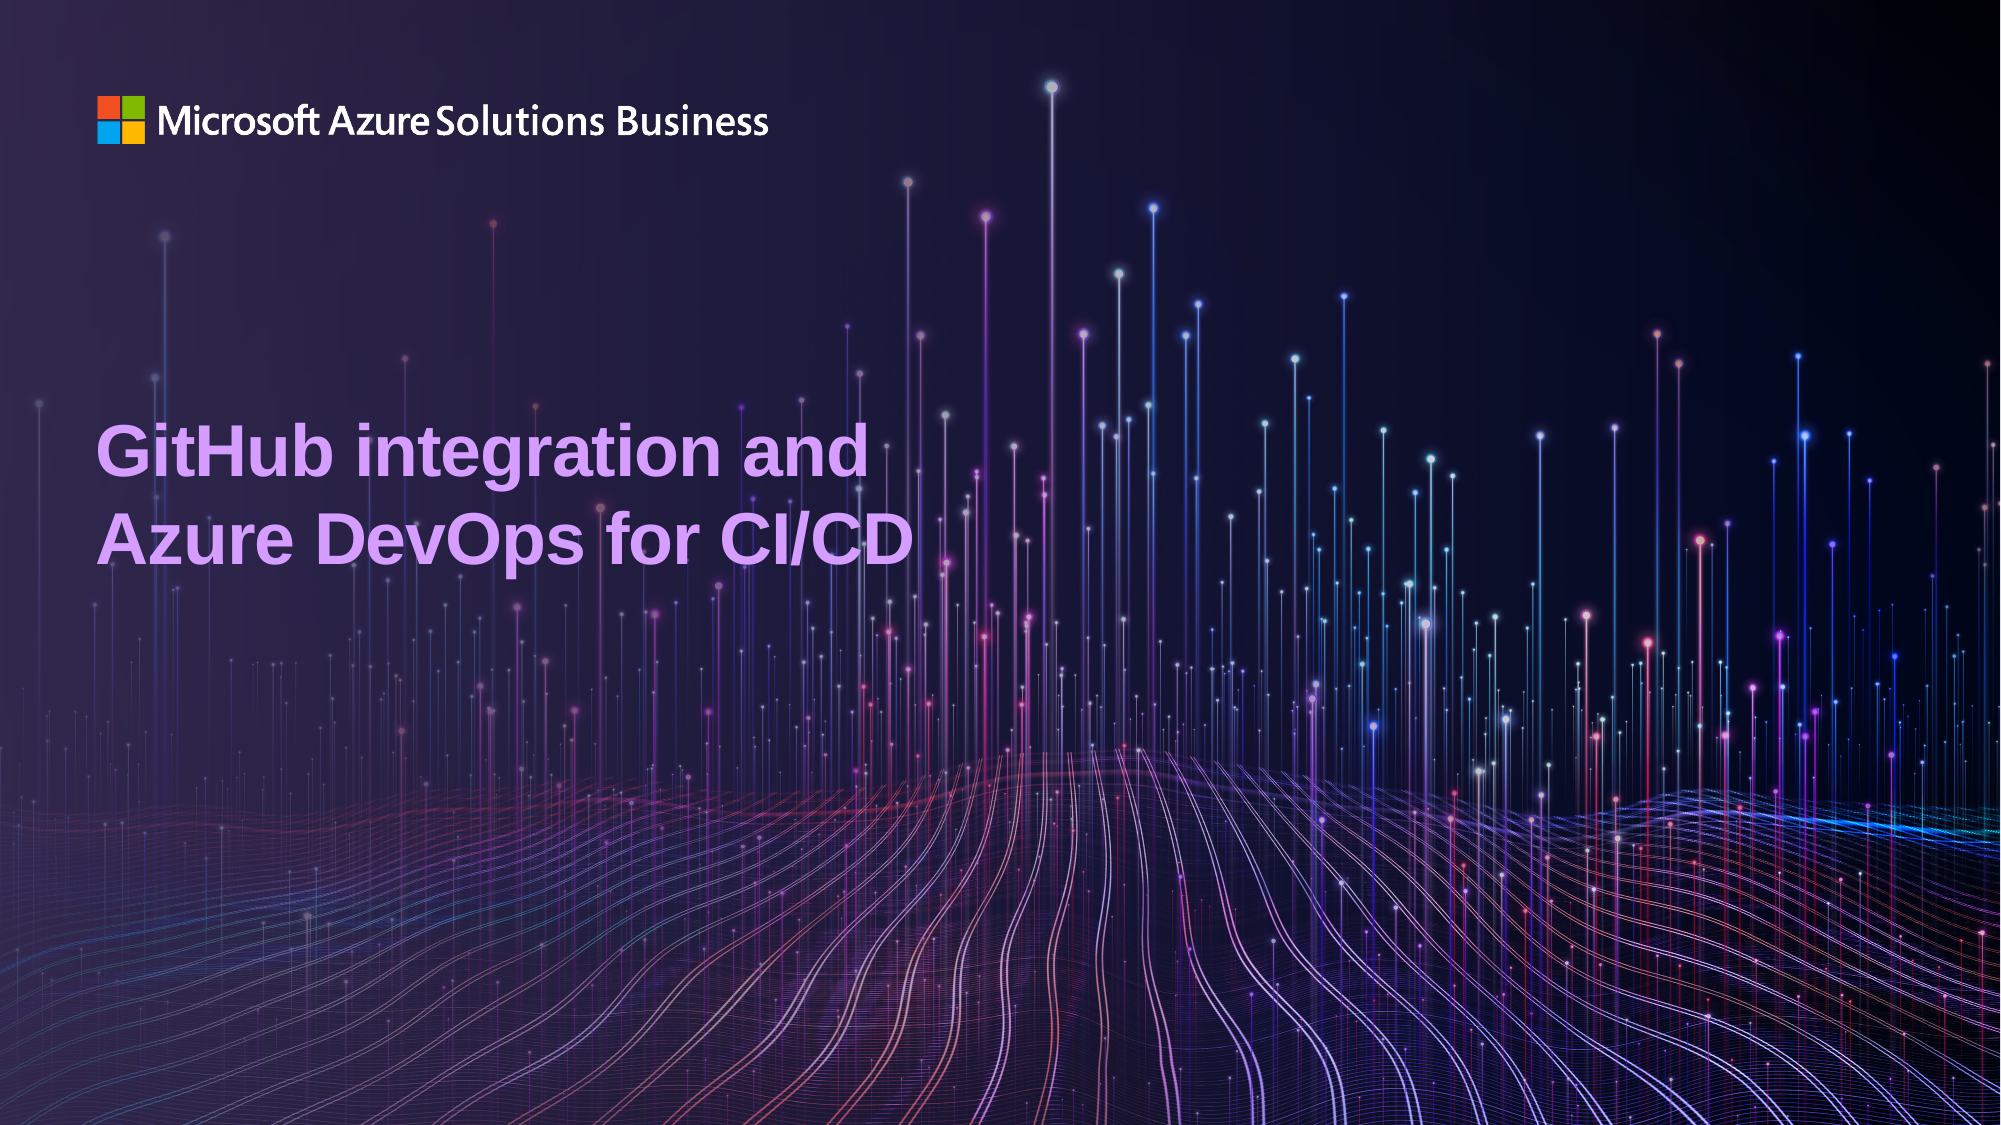

# GitHub integration and Azure DevOps for CI/CD